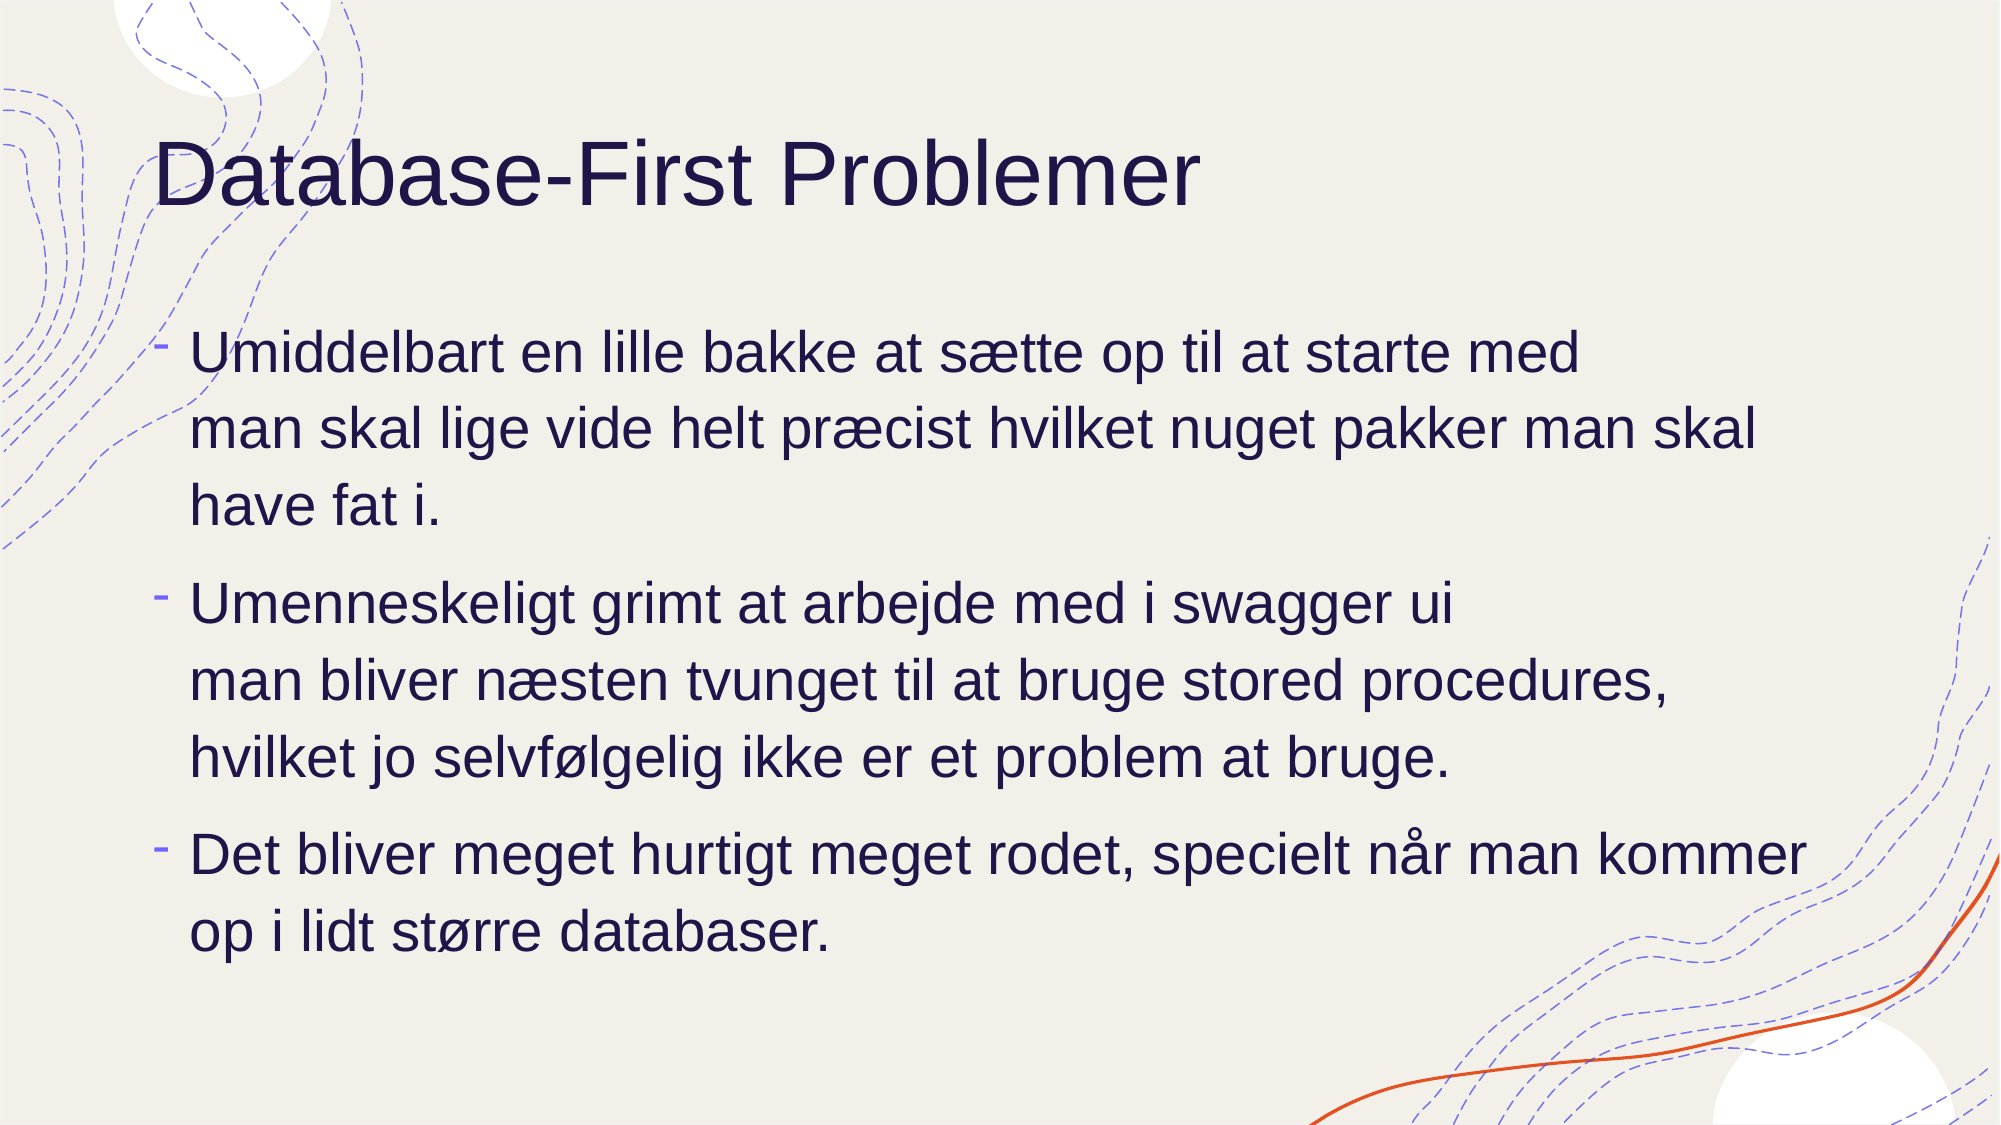

# Database-First Problemer
Umiddelbart en lille bakke at sætte op til at starte med
man skal lige vide helt præcist hvilket nuget pakker man skal have fat i.
Umenneskeligt grimt at arbejde med i swagger ui
man bliver næsten tvunget til at bruge stored procedures, hvilket jo selvfølgelig ikke er et problem at bruge.
Det bliver meget hurtigt meget rodet, specielt når man kommer op i lidt større databaser.